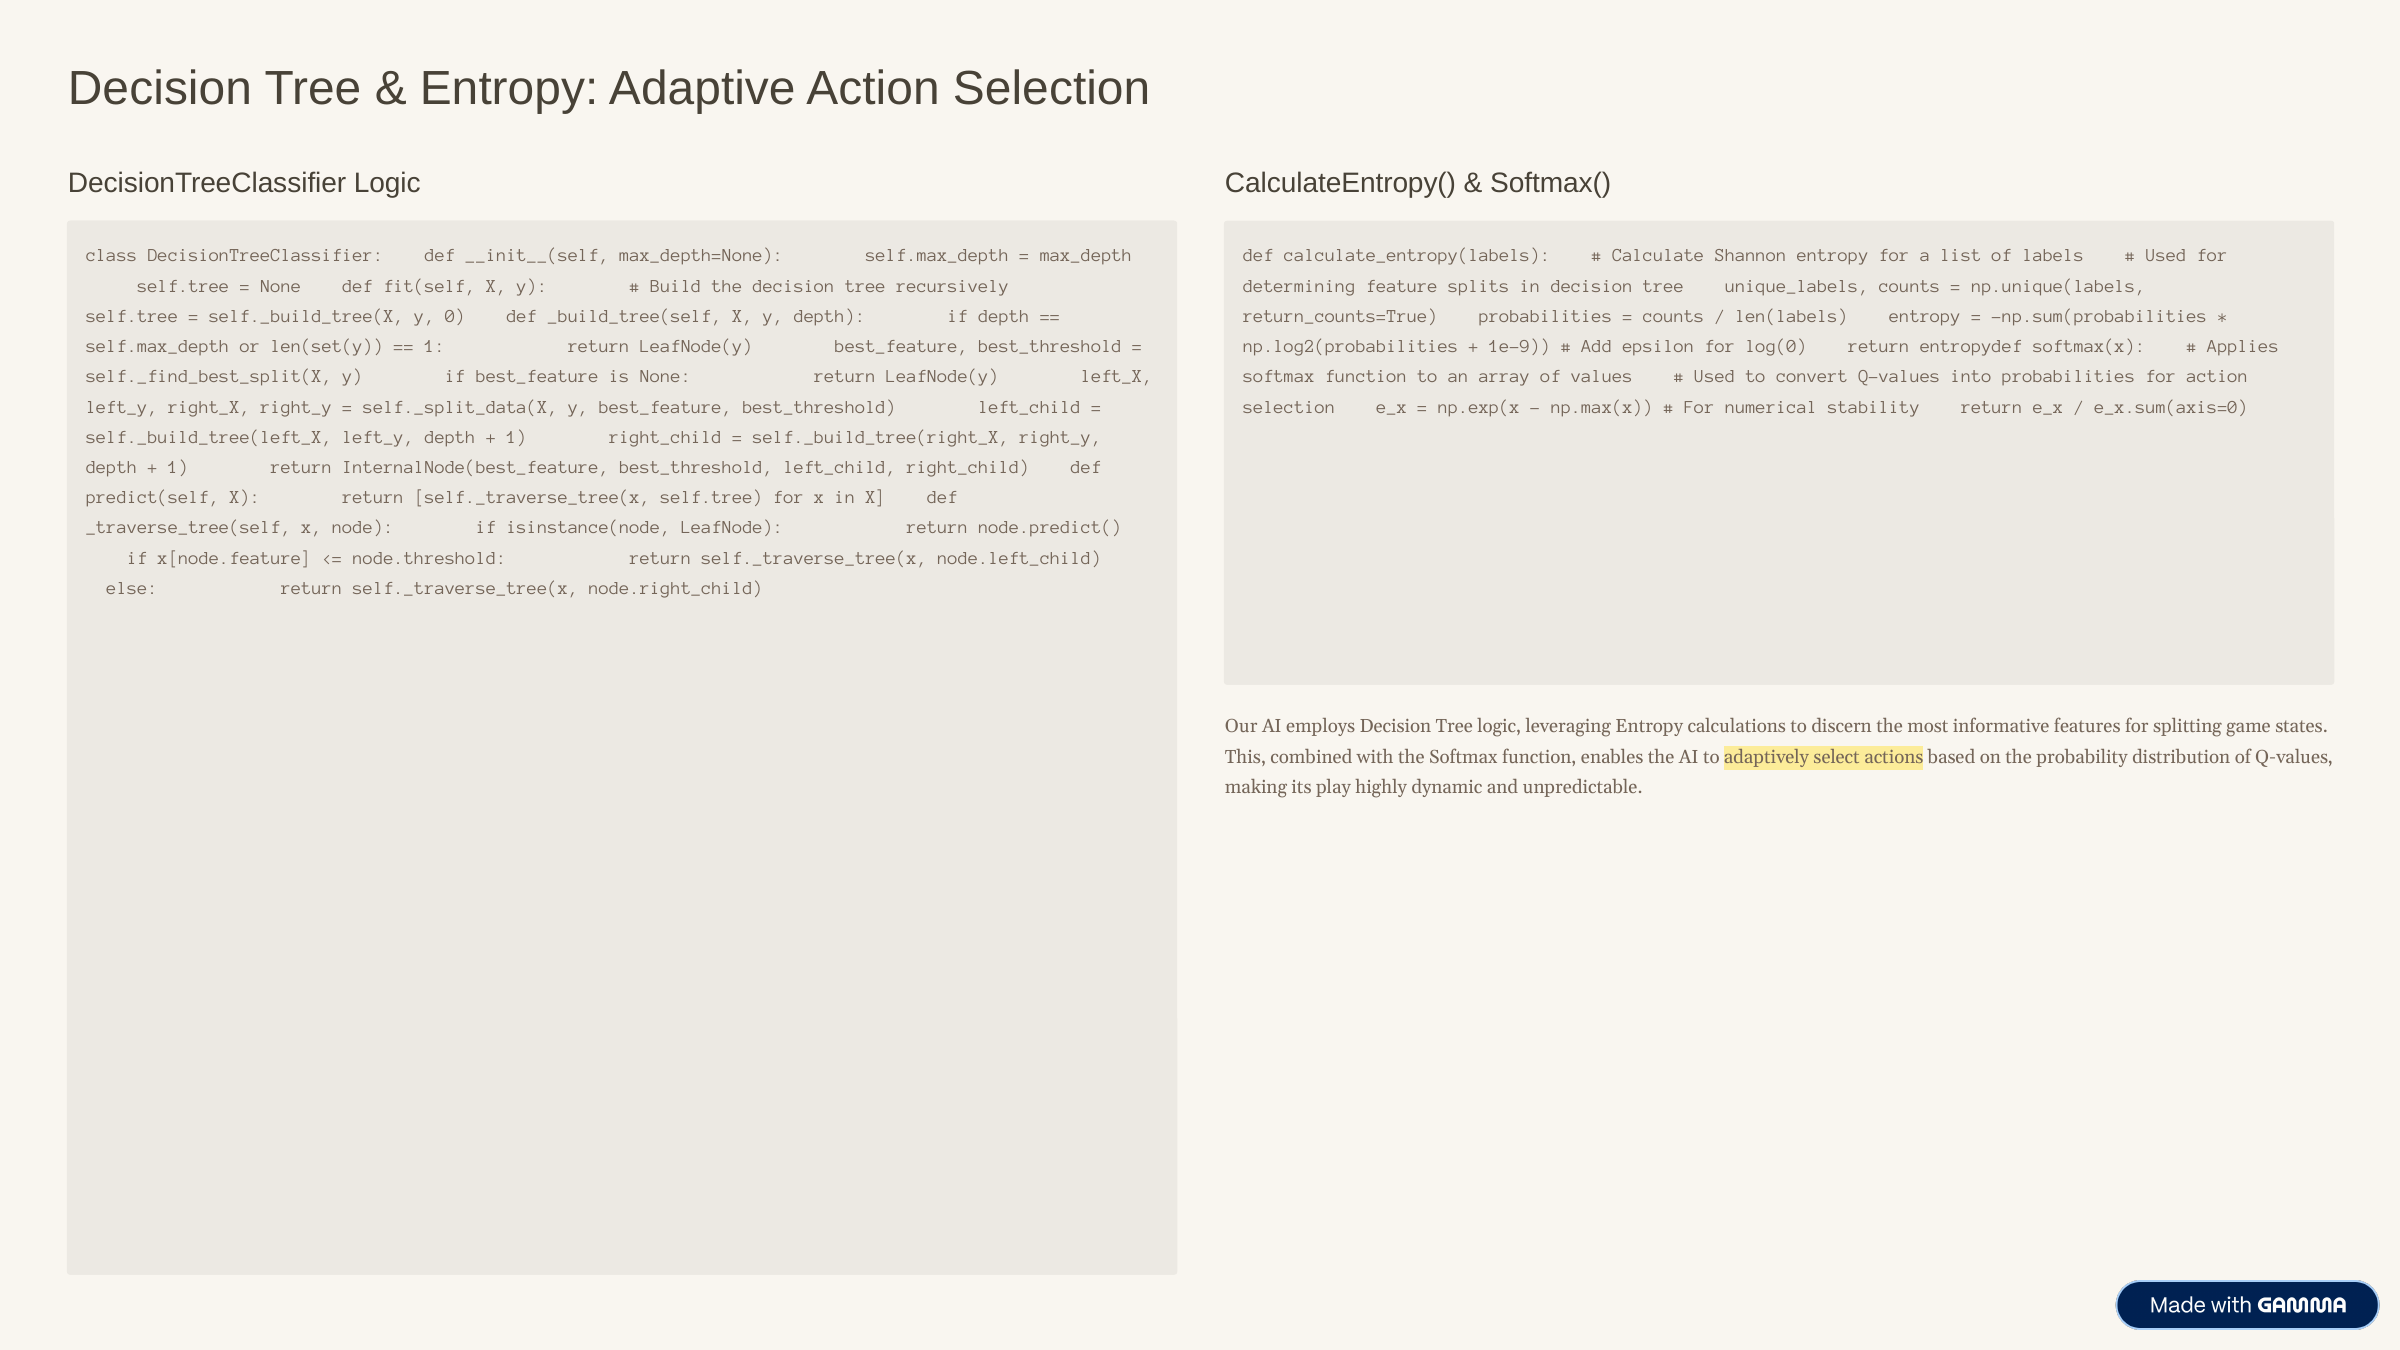

Decision Tree & Entropy: Adaptive Action Selection
DecisionTreeClassifier Logic
CalculateEntropy() & Softmax()

class DecisionTreeClassifier:    def __init__(self, max_depth=None):        self.max_depth = max_depth        self.tree = None    def fit(self, X, y):        # Build the decision tree recursively        self.tree = self._build_tree(X, y, 0)    def _build_tree(self, X, y, depth):        if depth == self.max_depth or len(set(y)) == 1:            return LeafNode(y)        best_feature, best_threshold = self._find_best_split(X, y)        if best_feature is None:            return LeafNode(y)        left_X, left_y, right_X, right_y = self._split_data(X, y, best_feature, best_threshold)        left_child = self._build_tree(left_X, left_y, depth + 1)        right_child = self._build_tree(right_X, right_y, depth + 1)        return InternalNode(best_feature, best_threshold, left_child, right_child)    def predict(self, X):        return [self._traverse_tree(x, self.tree) for x in X]    def _traverse_tree(self, x, node):        if isinstance(node, LeafNode):            return node.predict()        if x[node.feature] <= node.threshold:            return self._traverse_tree(x, node.left_child)        else:            return self._traverse_tree(x, node.right_child)
def calculate_entropy(labels):    # Calculate Shannon entropy for a list of labels    # Used for determining feature splits in decision tree    unique_labels, counts = np.unique(labels, return_counts=True)    probabilities = counts / len(labels)    entropy = -np.sum(probabilities * np.log2(probabilities + 1e-9)) # Add epsilon for log(0)    return entropydef softmax(x):    # Applies softmax function to an array of values    # Used to convert Q-values into probabilities for action selection    e_x = np.exp(x - np.max(x)) # For numerical stability    return e_x / e_x.sum(axis=0)
Our AI employs Decision Tree logic, leveraging Entropy calculations to discern the most informative features for splitting game states. This, combined with the Softmax function, enables the AI to adaptively select actions based on the probability distribution of Q-values, making its play highly dynamic and unpredictable.